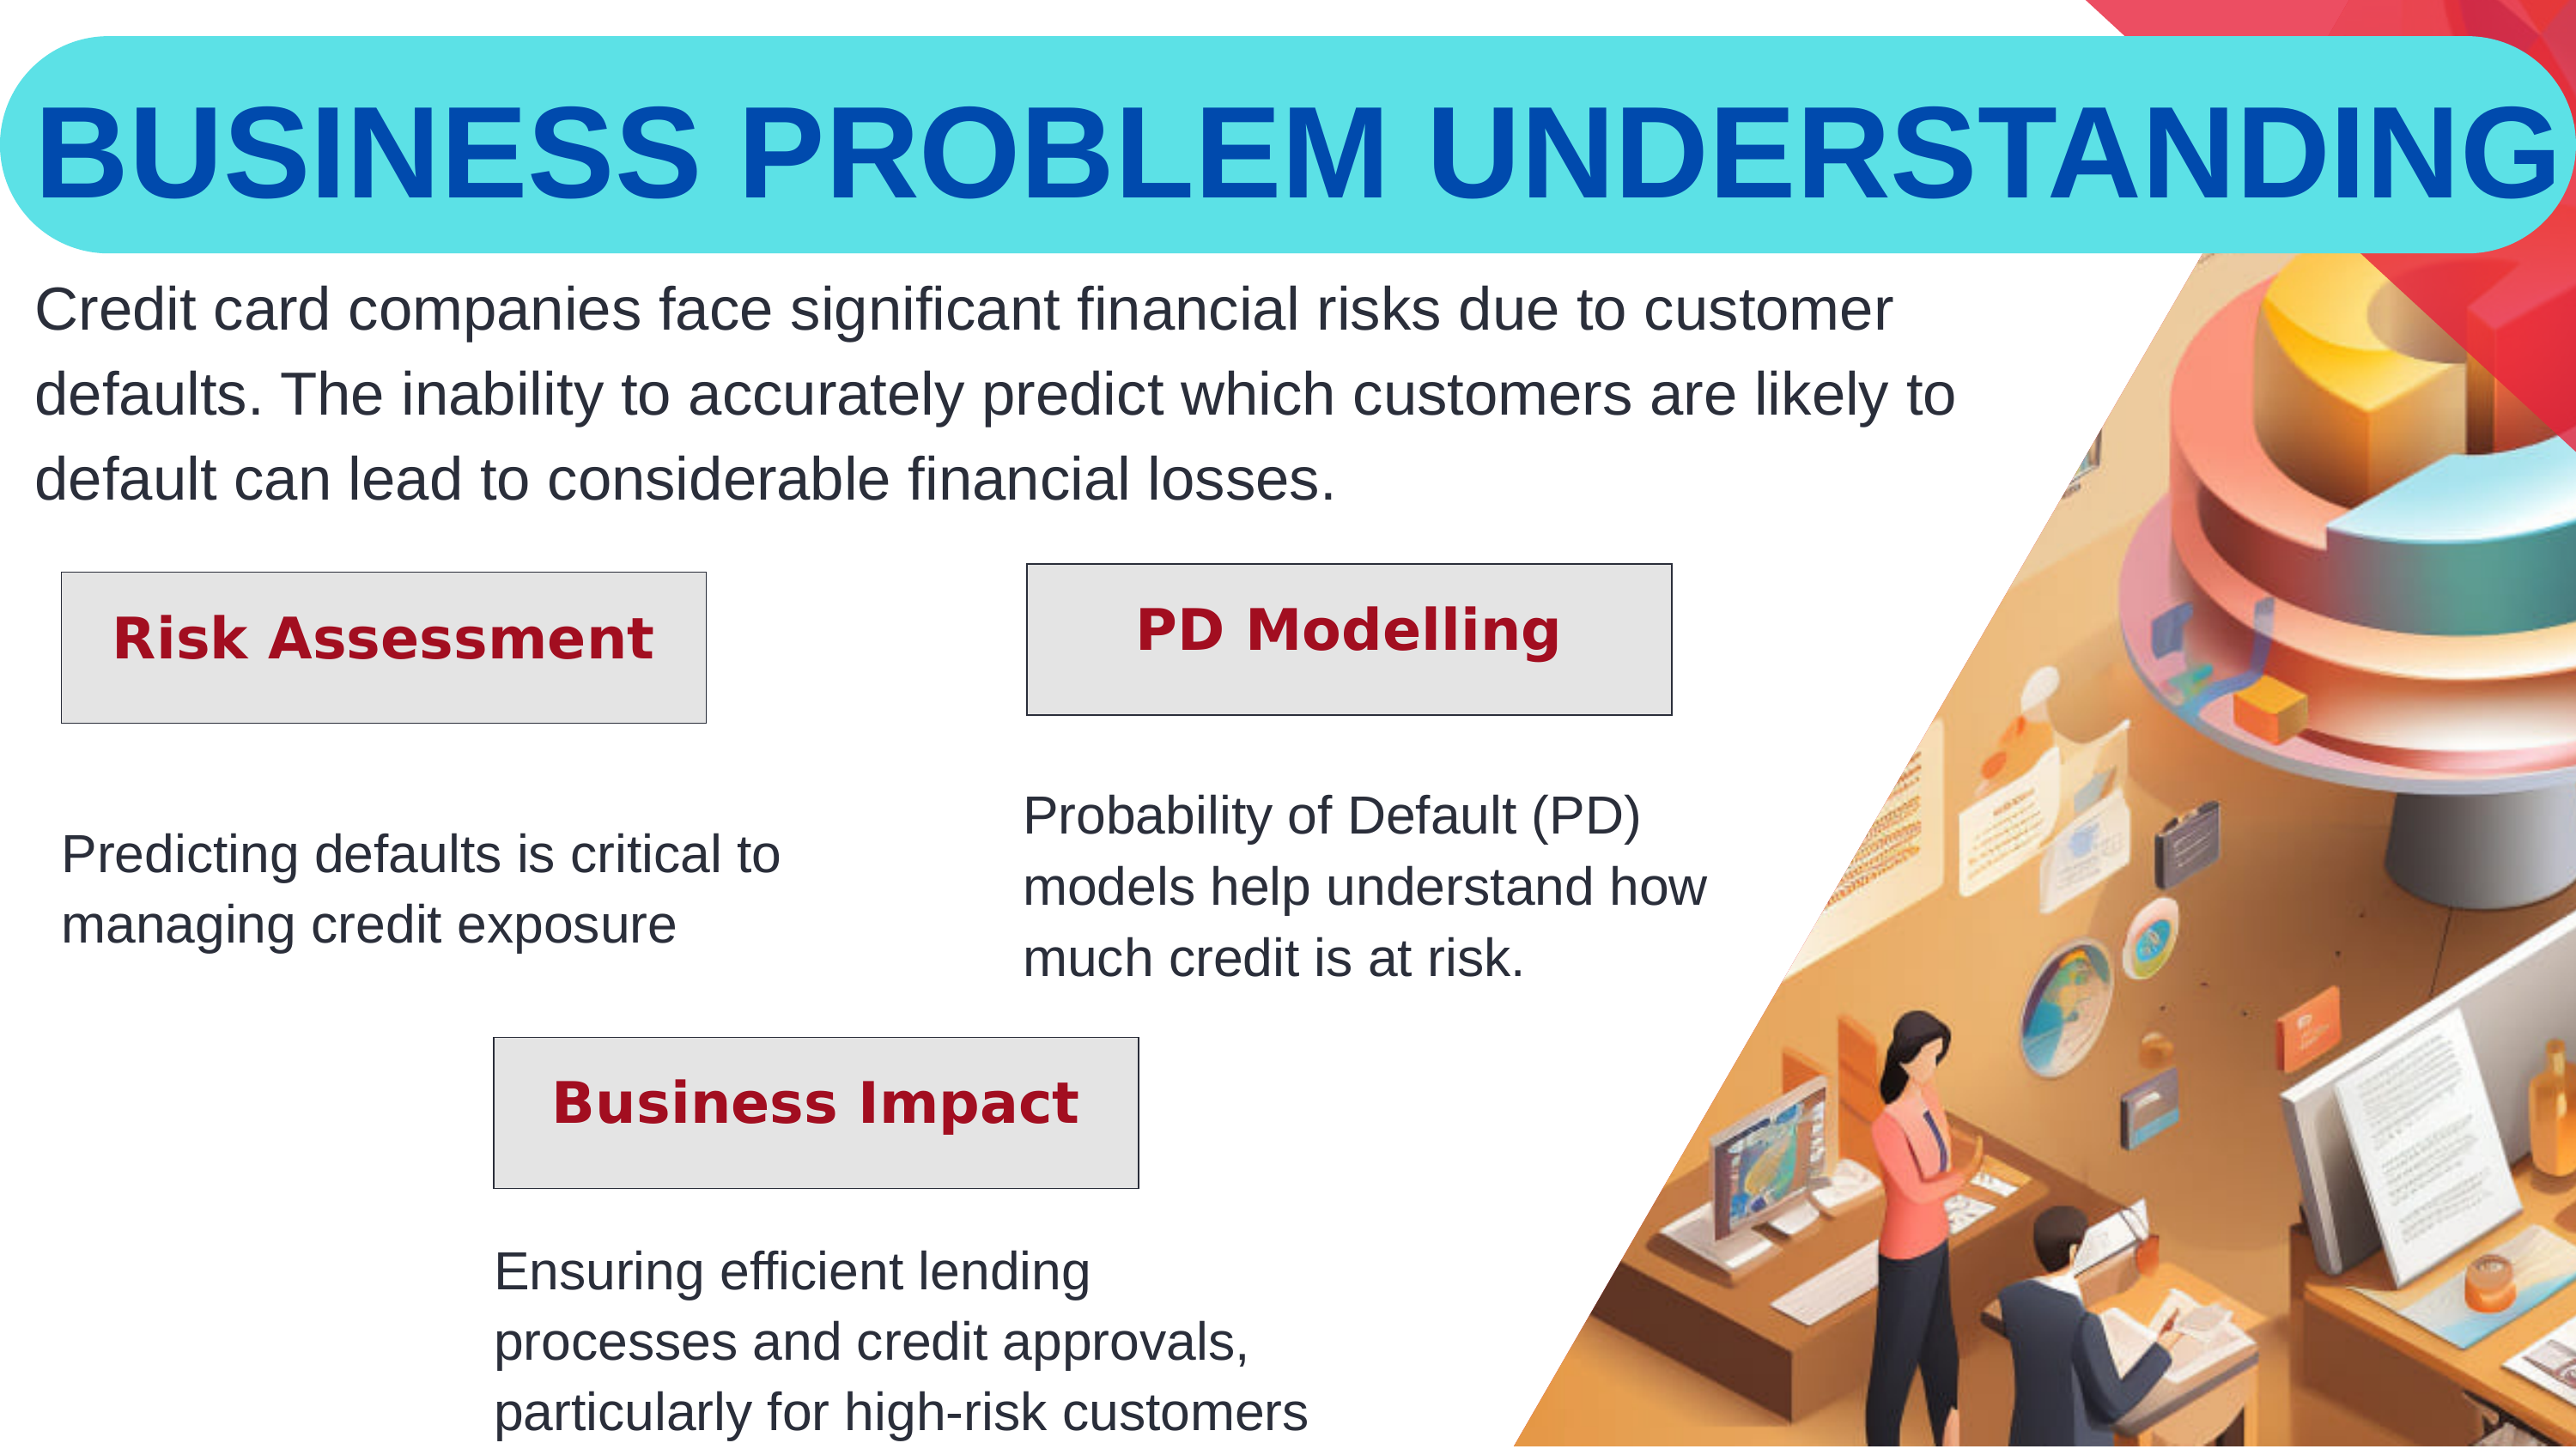

BUSINESS PROBLEM UNDERSTANDING
Credit card companies face significant financial risks due to customer defaults. The inability to accurately predict which customers are likely to default can lead to considerable financial losses.

PD Modelling

Risk Assessment
Probability of Default (PD) models help understand how much credit is at risk.
Predicting defaults is critical to managing credit exposure

Business Impact
Ensuring efficient lending processes and credit approvals, particularly for high-risk customers